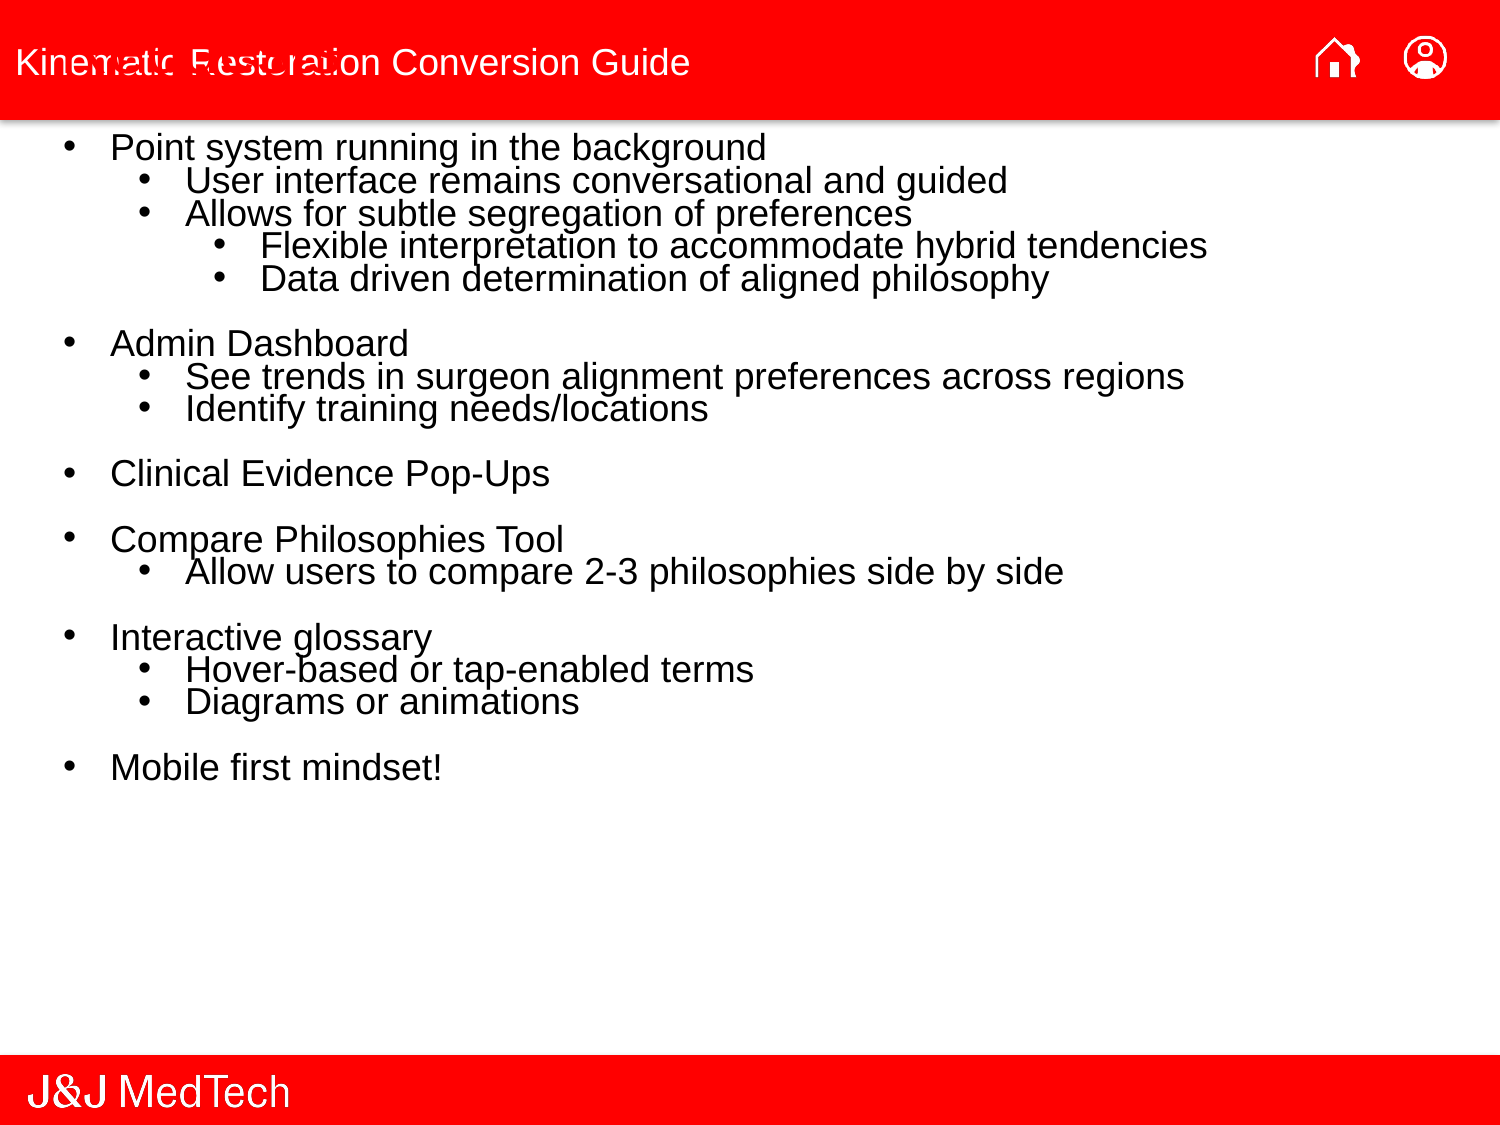

Requests

Point system running in the background
User interface remains conversational and guided
Allows for subtle segregation of preferences
Flexible interpretation to accommodate hybrid tendencies
Data driven determination of aligned philosophy

Admin Dashboard
See trends in surgeon alignment preferences across regions
Identify training needs/locations

Clinical Evidence Pop-Ups

Compare Philosophies Tool
Allow users to compare 2-3 philosophies side by side

Interactive glossary
Hover-based or tap-enabled terms
Diagrams or animations

Mobile first mindset!